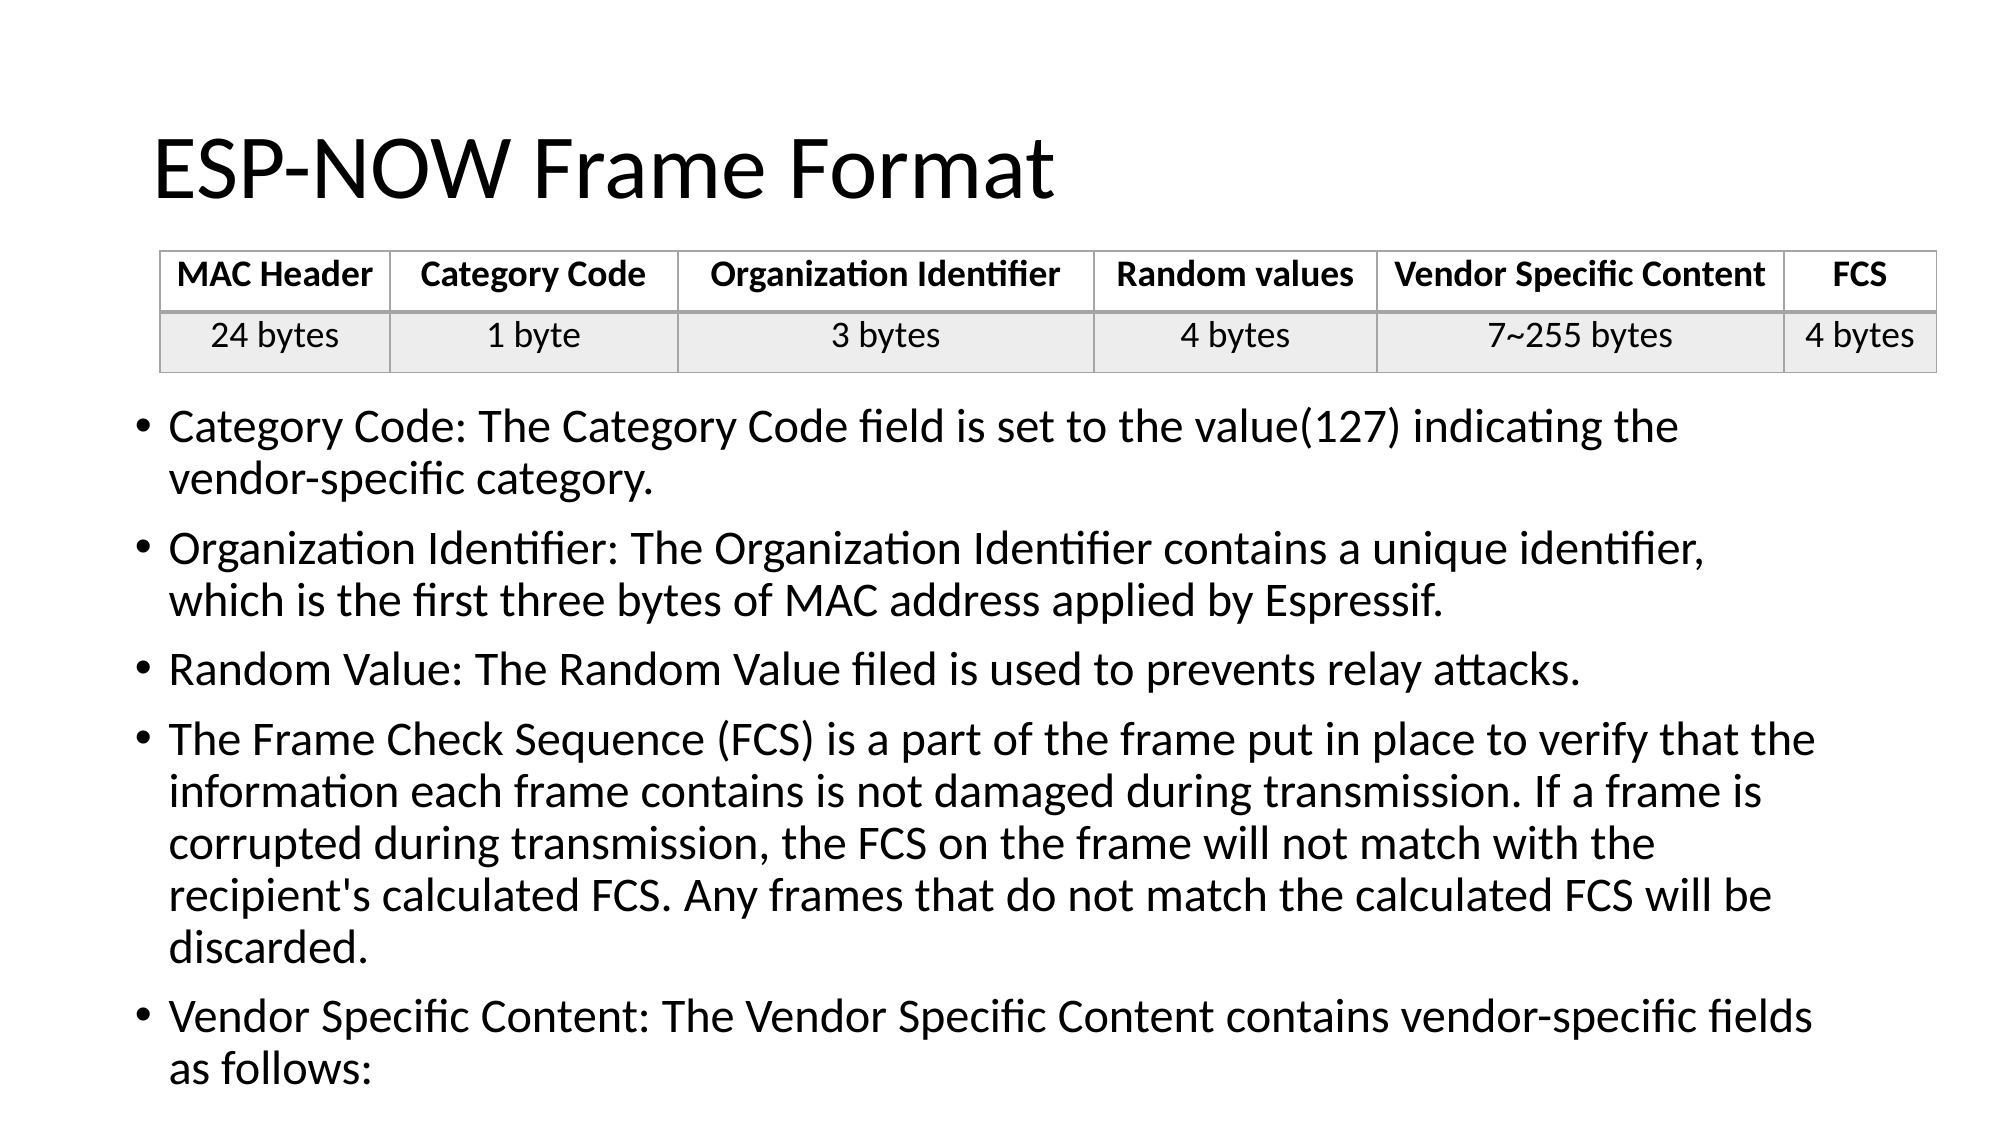

# ESP-NOW Frame Format
| MAC Header | Category Code | Organization Identifier | Random values | Vendor Specific Content | FCS |
| --- | --- | --- | --- | --- | --- |
| 24 bytes | 1 byte | 3 bytes | 4 bytes | 7~255 bytes | 4 bytes |
Category Code: The Category Code field is set to the value(127) indicating the vendor-specific category.
Organization Identifier: The Organization Identifier contains a unique identifier, which is the first three bytes of MAC address applied by Espressif.
Random Value: The Random Value filed is used to prevents relay attacks.
The Frame Check Sequence (FCS) is a part of the frame put in place to verify that the information each frame contains is not damaged during transmission. If a frame is corrupted during transmission, the FCS on the frame will not match with the recipient's calculated FCS. Any frames that do not match the calculated FCS will be discarded.
Vendor Specific Content: The Vendor Specific Content contains vendor-specific fields as follows: